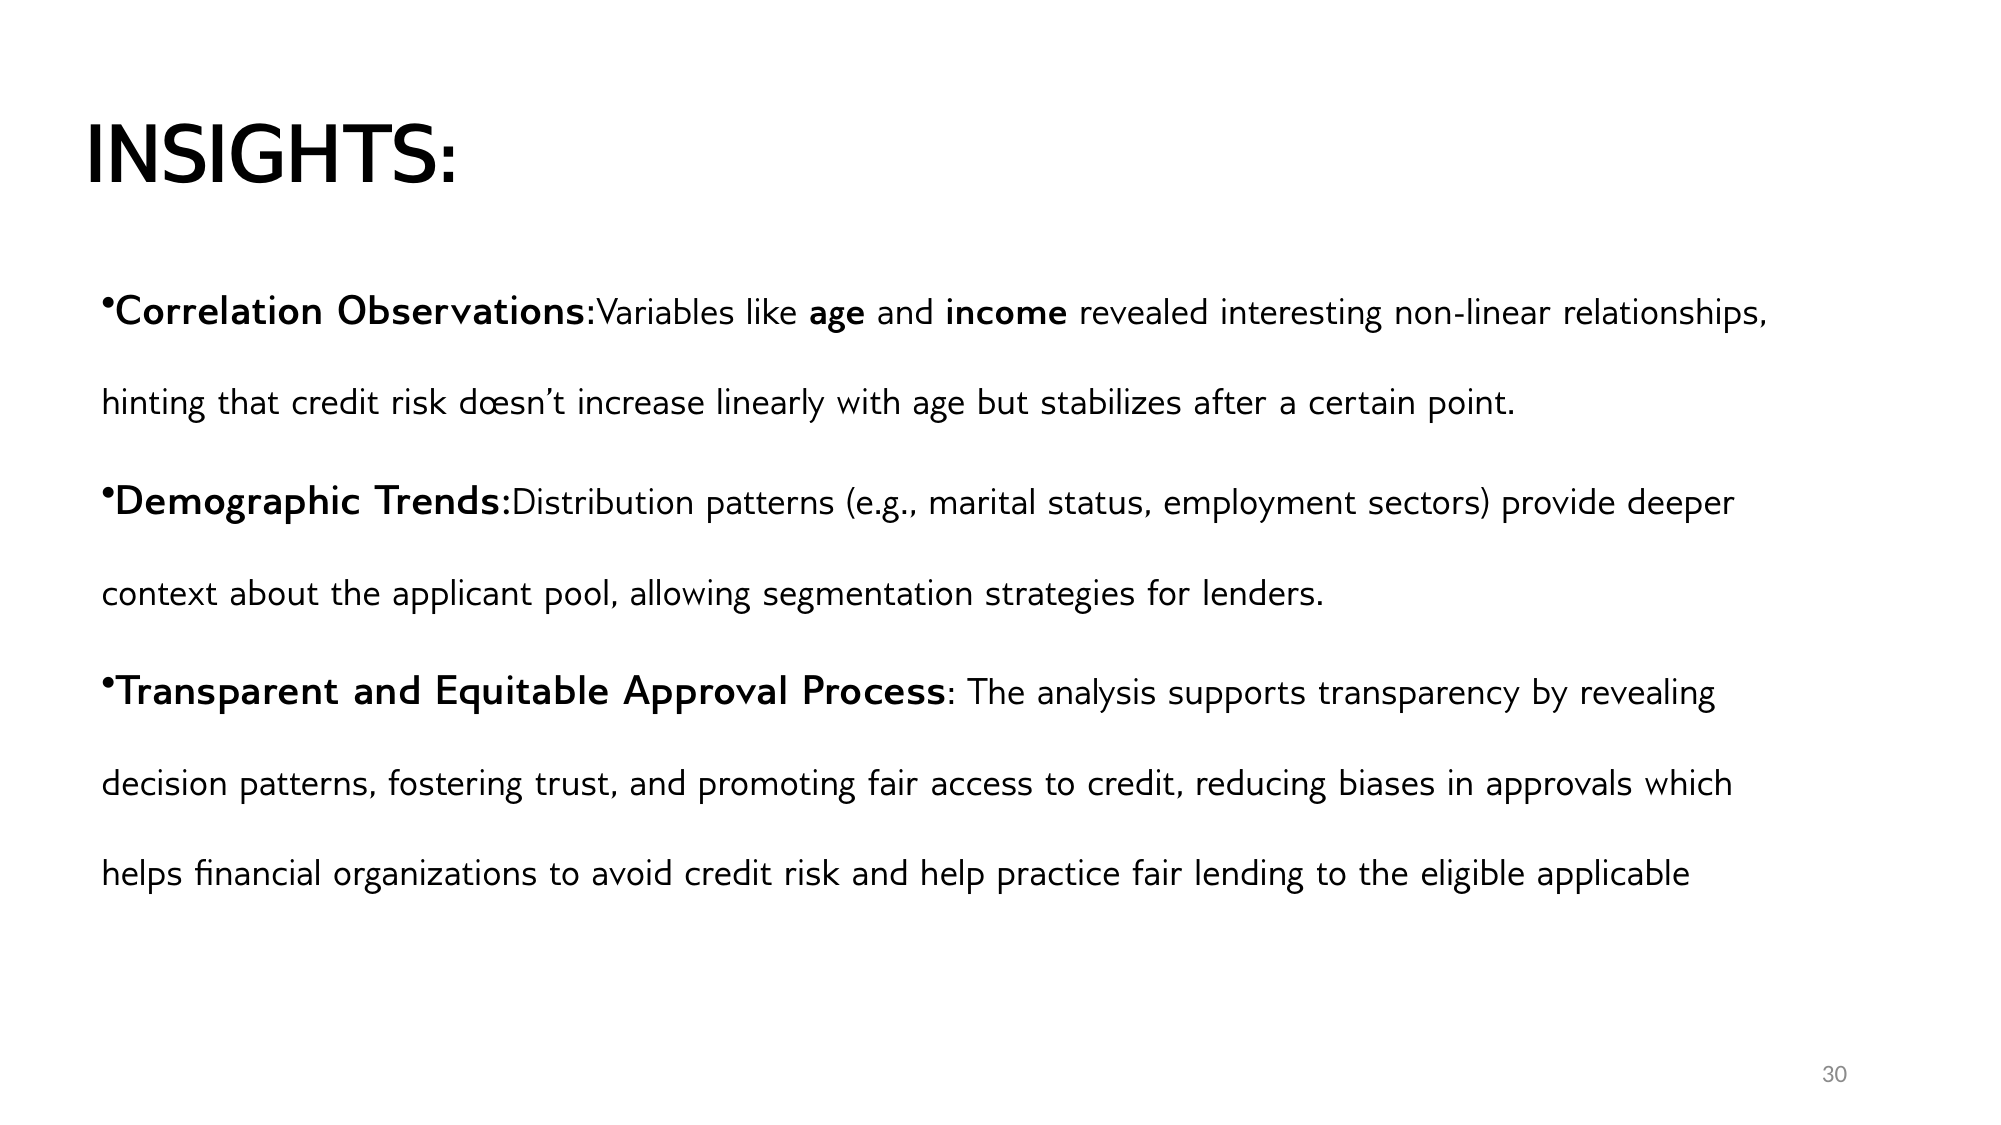

# INSIGHTS:
Correlation Observations:Variables like age and income revealed interesting non-linear relationships, hinting that credit risk doesn’t increase linearly with age but stabilizes after a certain point.
Demographic Trends:Distribution patterns (e.g., marital status, employment sectors) provide deeper context about the applicant pool, allowing segmentation strategies for lenders.
Transparent and Equitable Approval Process: The analysis supports transparency by revealing decision patterns, fostering trust, and promoting fair access to credit, reducing biases in approvals which helps financial organizations to avoid credit risk and help practice fair lending to the eligible applicable
30